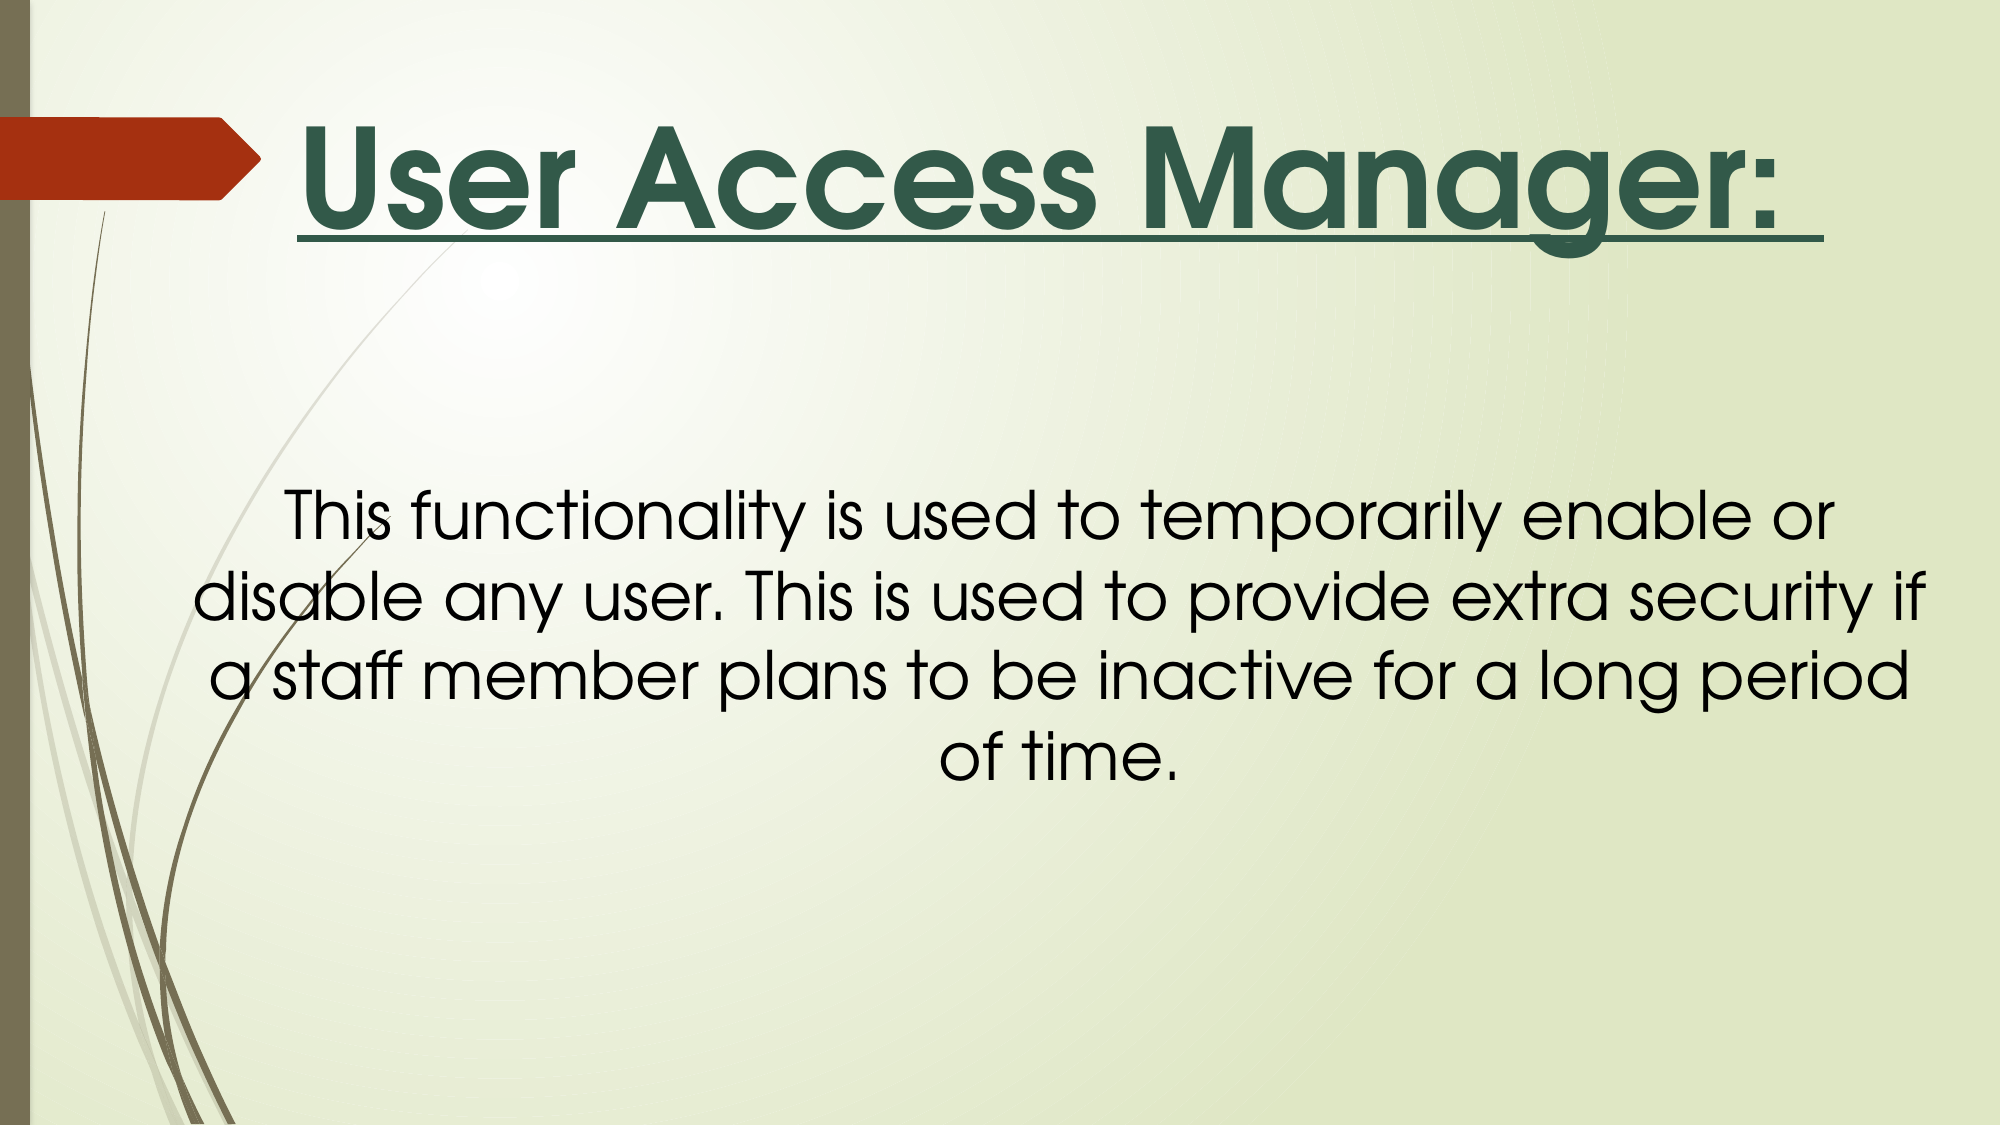

# User Access Manager:
This functionality is used to temporarily enable or disable any user. This is used to provide extra security if a staff member plans to be inactive for a long period of time.